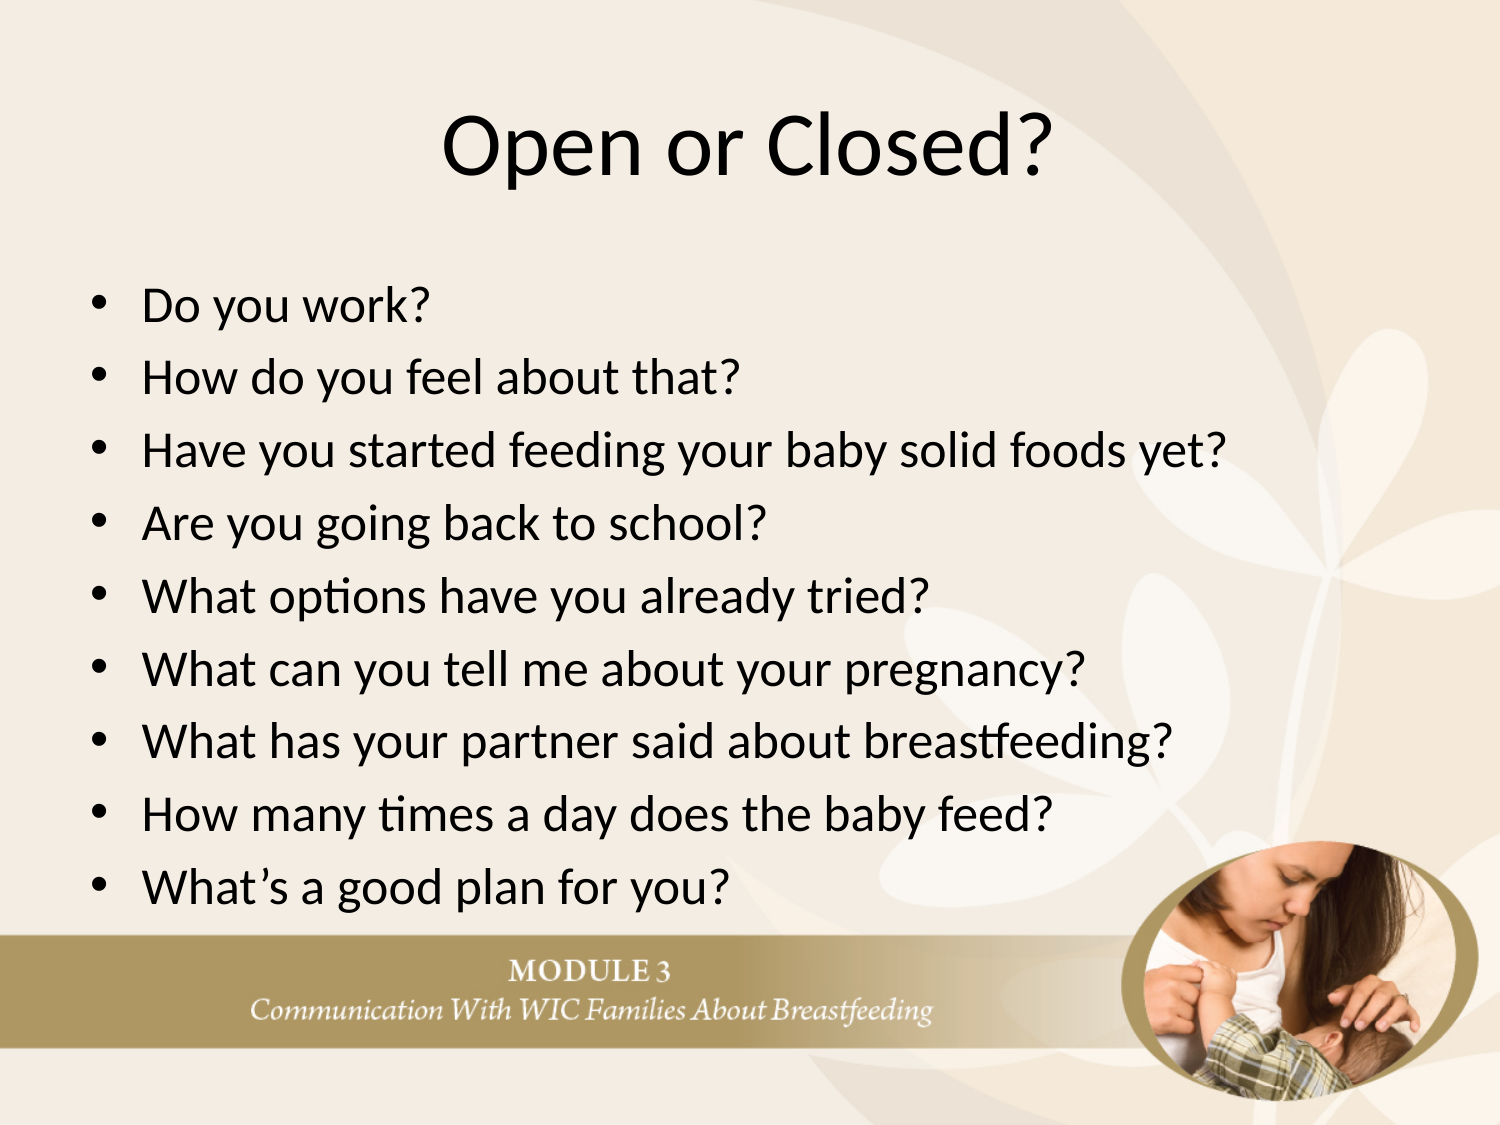

# Open or Closed?
Do you work?
How do you feel about that?
Have you started feeding your baby solid foods yet?
Are you going back to school?
What options have you already tried?
What can you tell me about your pregnancy?
What has your partner said about breastfeeding?
How many times a day does the baby feed?
What’s a good plan for you?